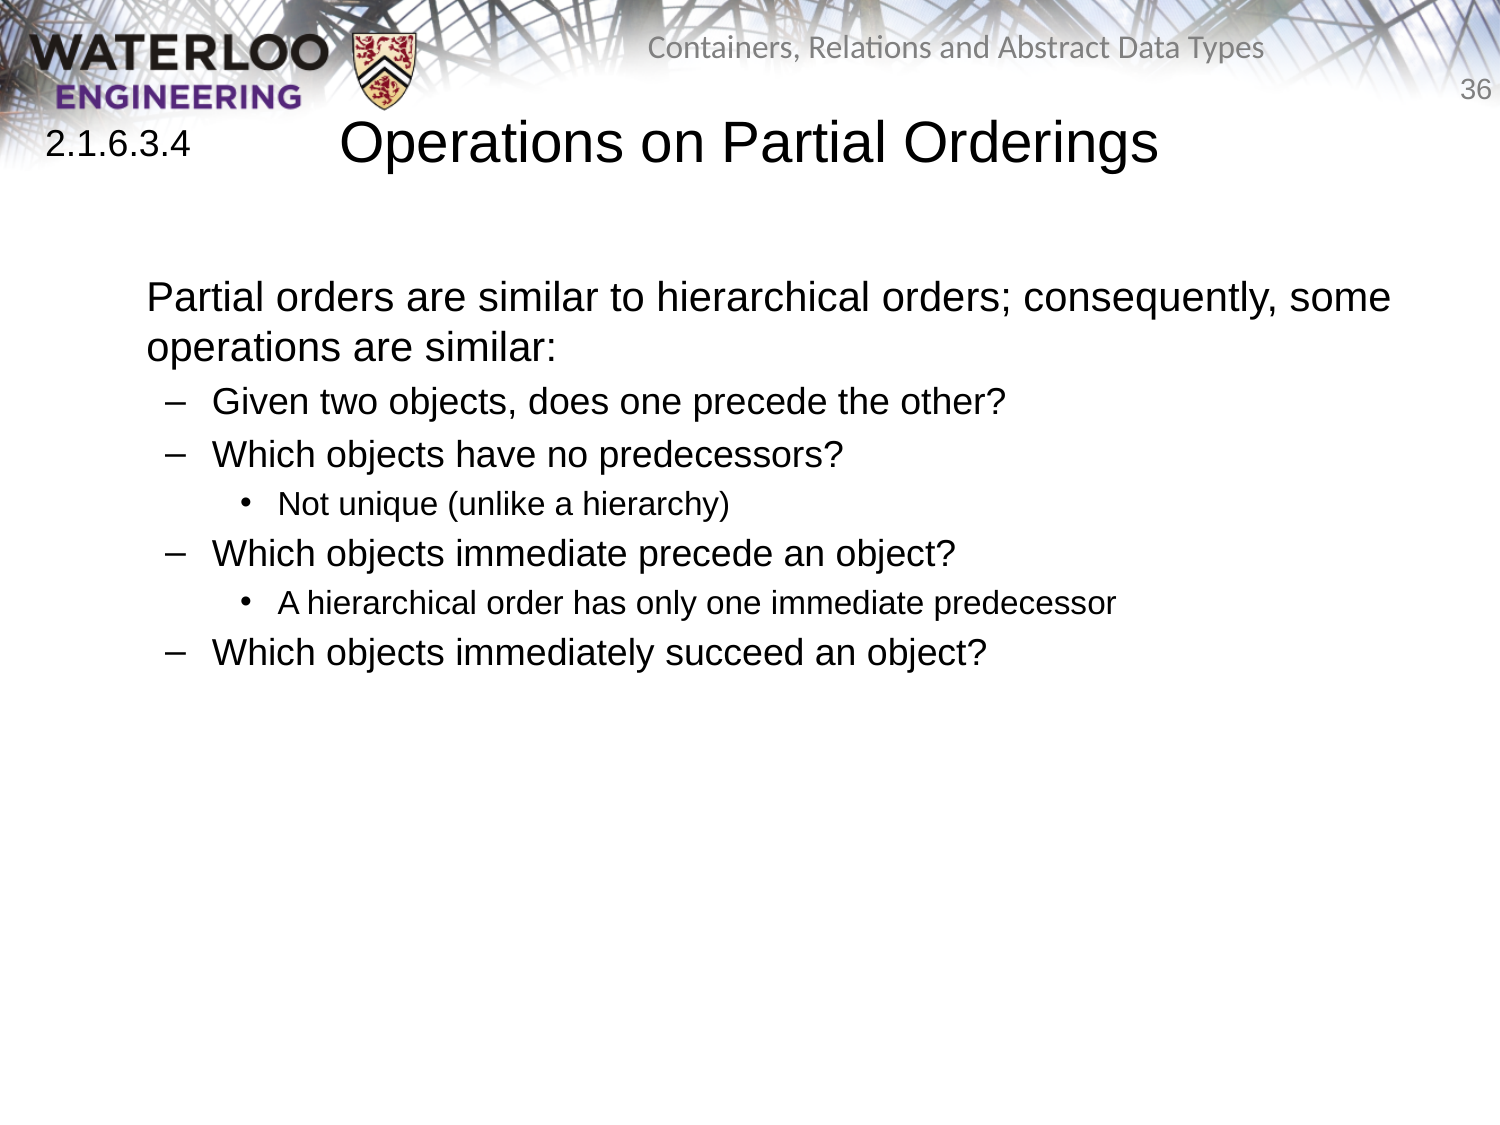

Operations on Partial Orderings
	Partial orders are similar to hierarchical orders; consequently, some operations are similar:
Given two objects, does one precede the other?
Which objects have no predecessors?
Not unique (unlike a hierarchy)
Which objects immediate precede an object?
A hierarchical order has only one immediate predecessor
Which objects immediately succeed an object?
2.1.6.3.4